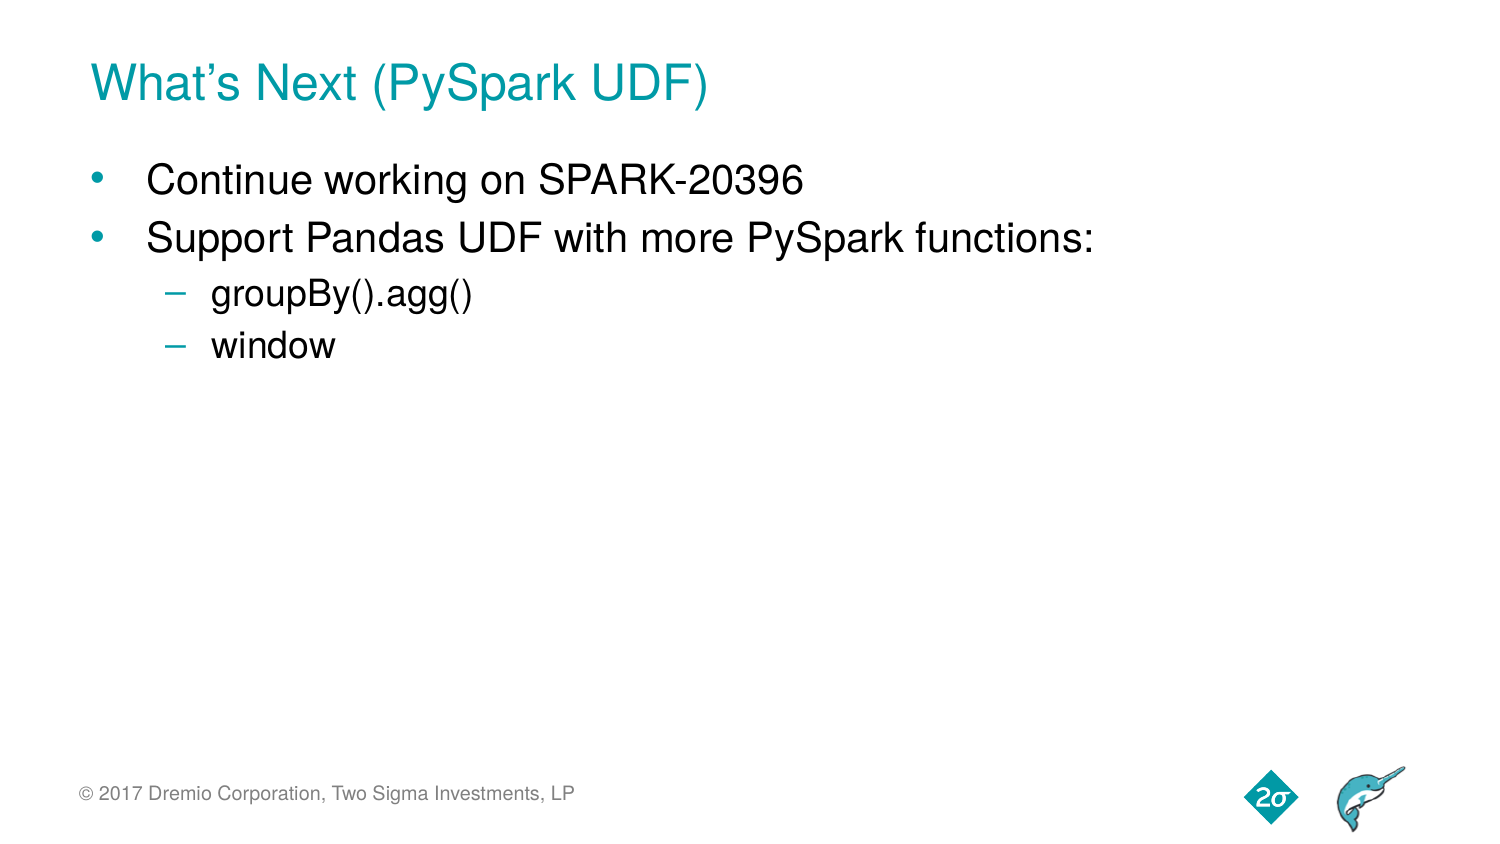

# What’s Next (PySpark UDF)
Continue working on SPARK-20396
Support Pandas UDF with more PySpark functions:
groupBy().agg()
window